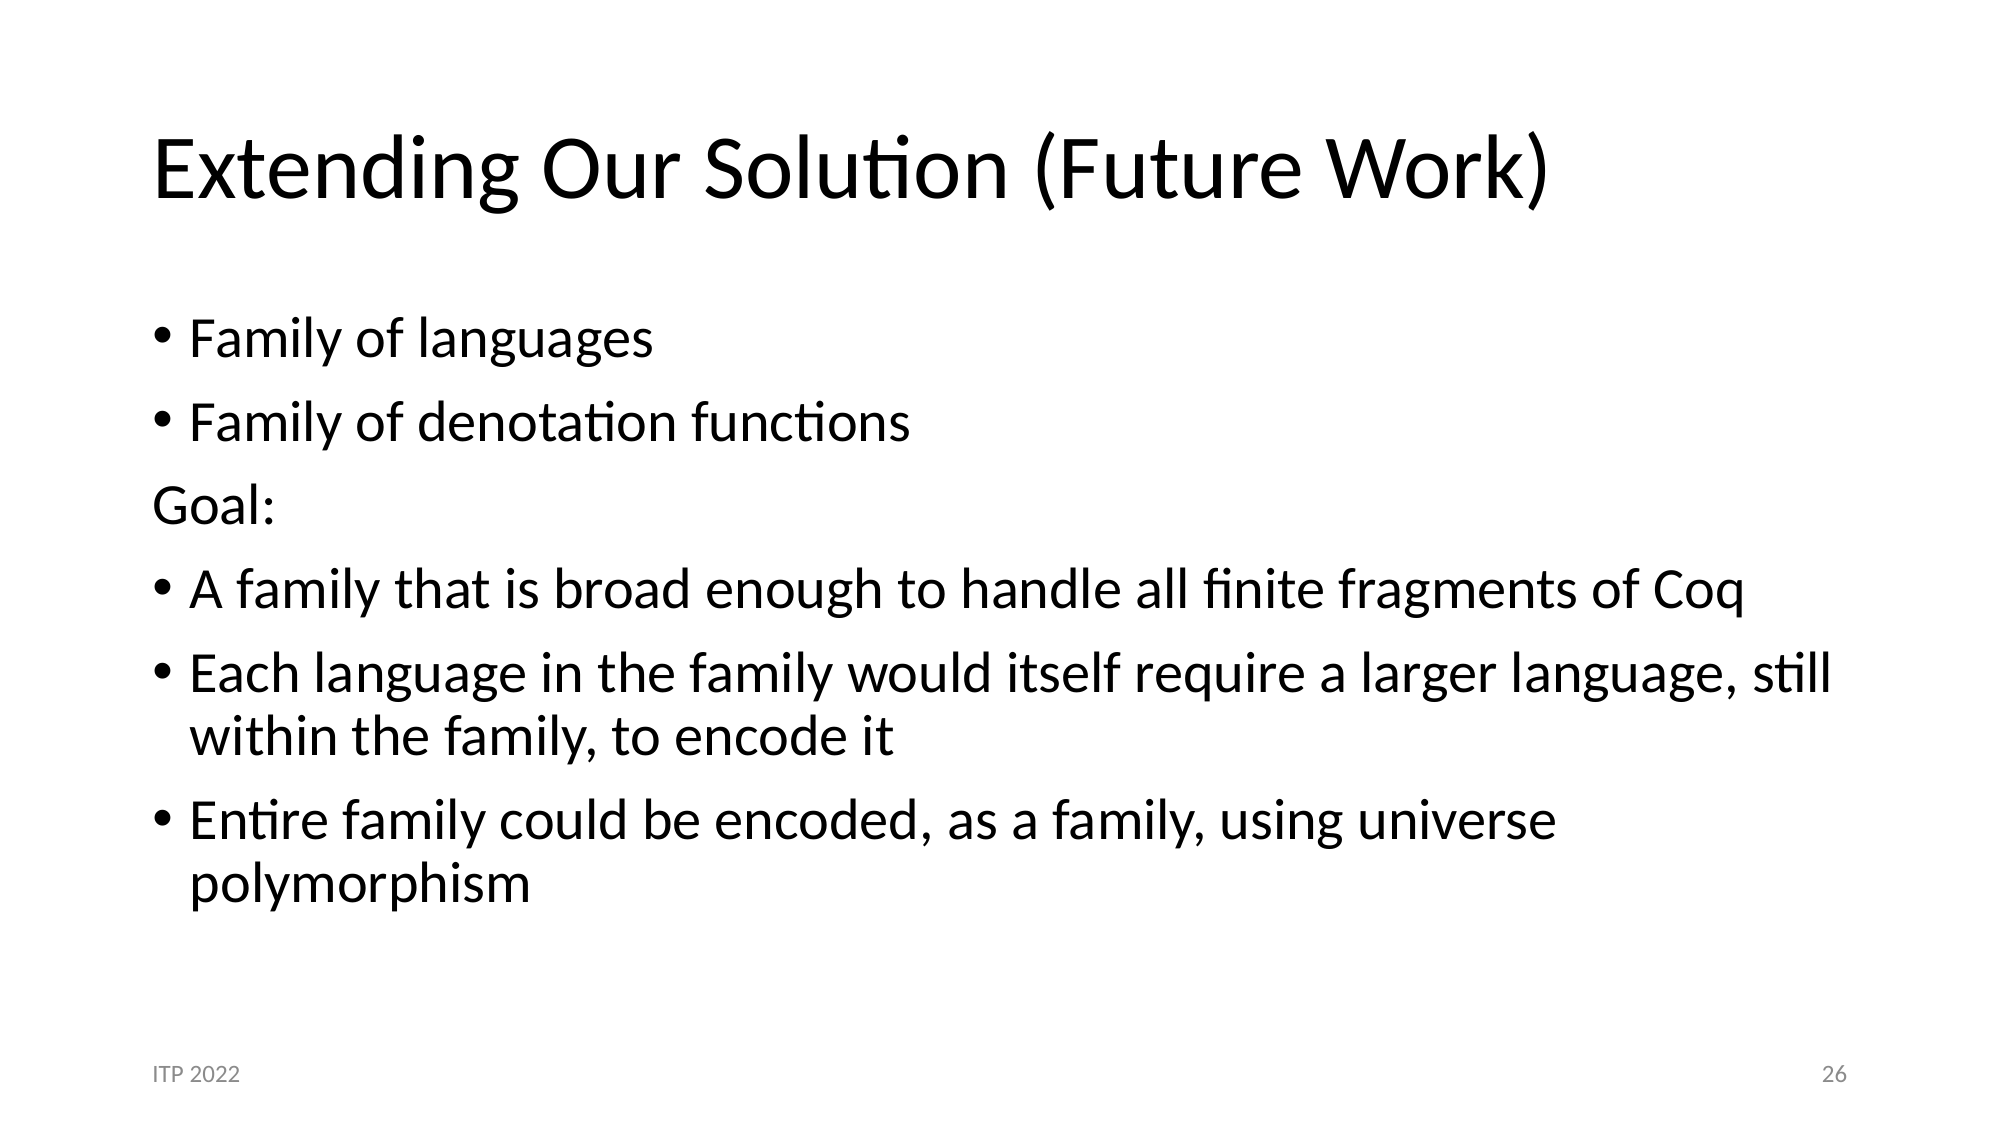

# Extending Our Solution (Future Work)
Family of languages
Family of denotation functions
Goal:
A family that is broad enough to handle all finite fragments of Coq
Each language in the family would itself require a larger language, still within the family, to encode it
Entire family could be encoded, as a family, using universe polymorphism
ITP 2022
26